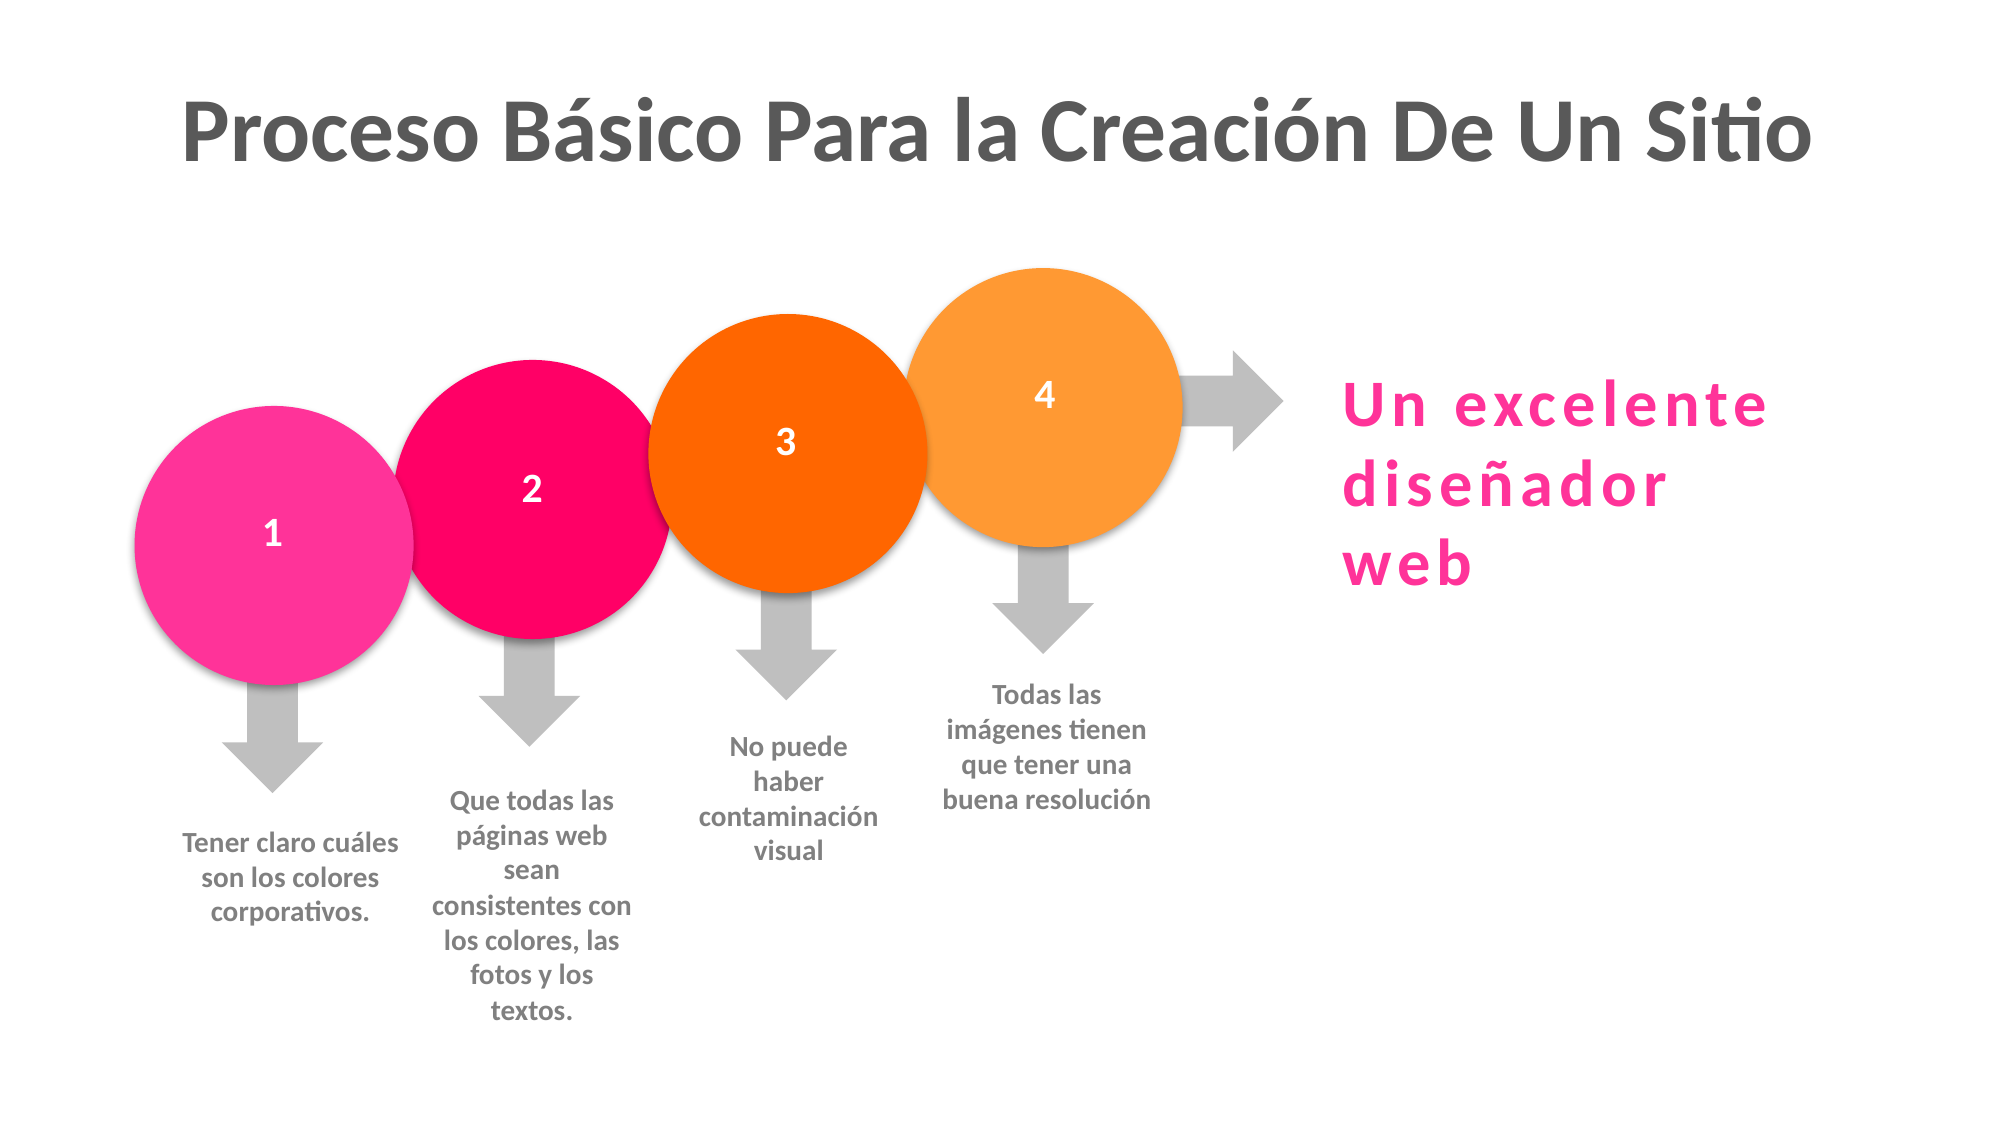

Proceso Básico Para la Creación De Un Sitio

Un excelente diseñador web
4

3
2
1

Todas las imágenes tienen que tener una buena resolución

No puede haber contaminación visual
Que todas las páginas web sean consistentes con los colores, las fotos y los textos.
Tener claro cuáles son los colores corporativos.